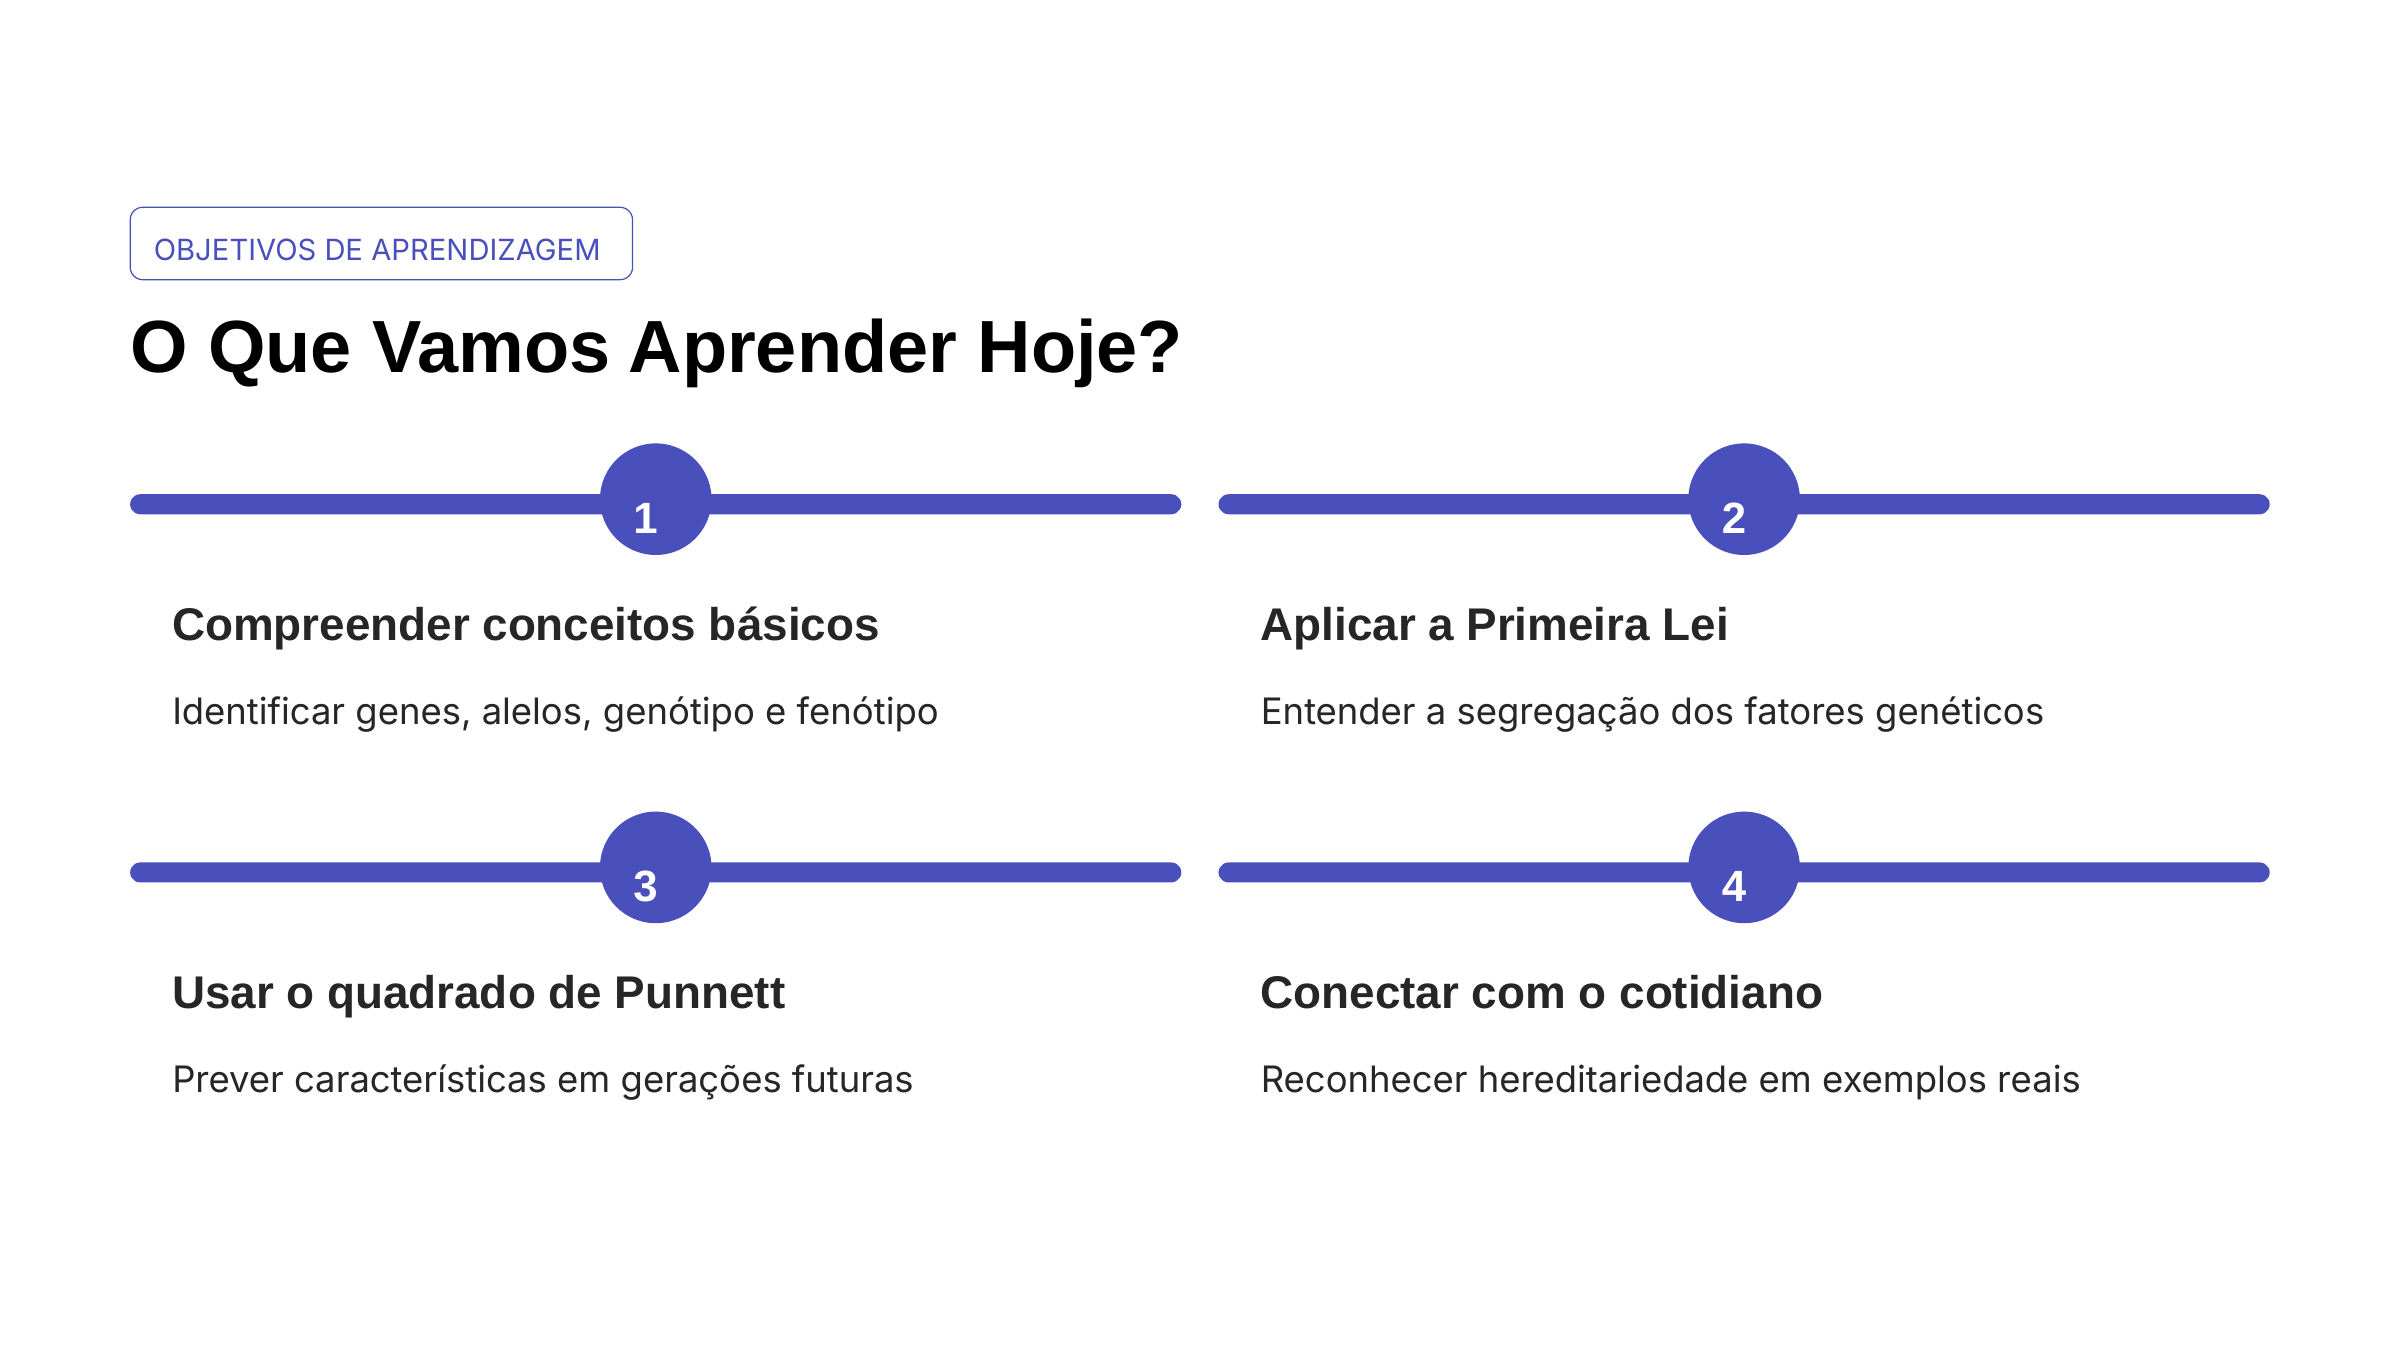

OBJETIVOS DE APRENDIZAGEM
O Que Vamos Aprender Hoje?

1
2

Compreender conceitos básicos
Aplicar a Primeira Lei
Identificar genes, alelos, genótipo e fenótipo
Entender a segregação dos fatores genéticos

3
4

Usar o quadrado de Punnett
Conectar com o cotidiano
Prever características em gerações futuras
Reconhecer hereditariedade em exemplos reais